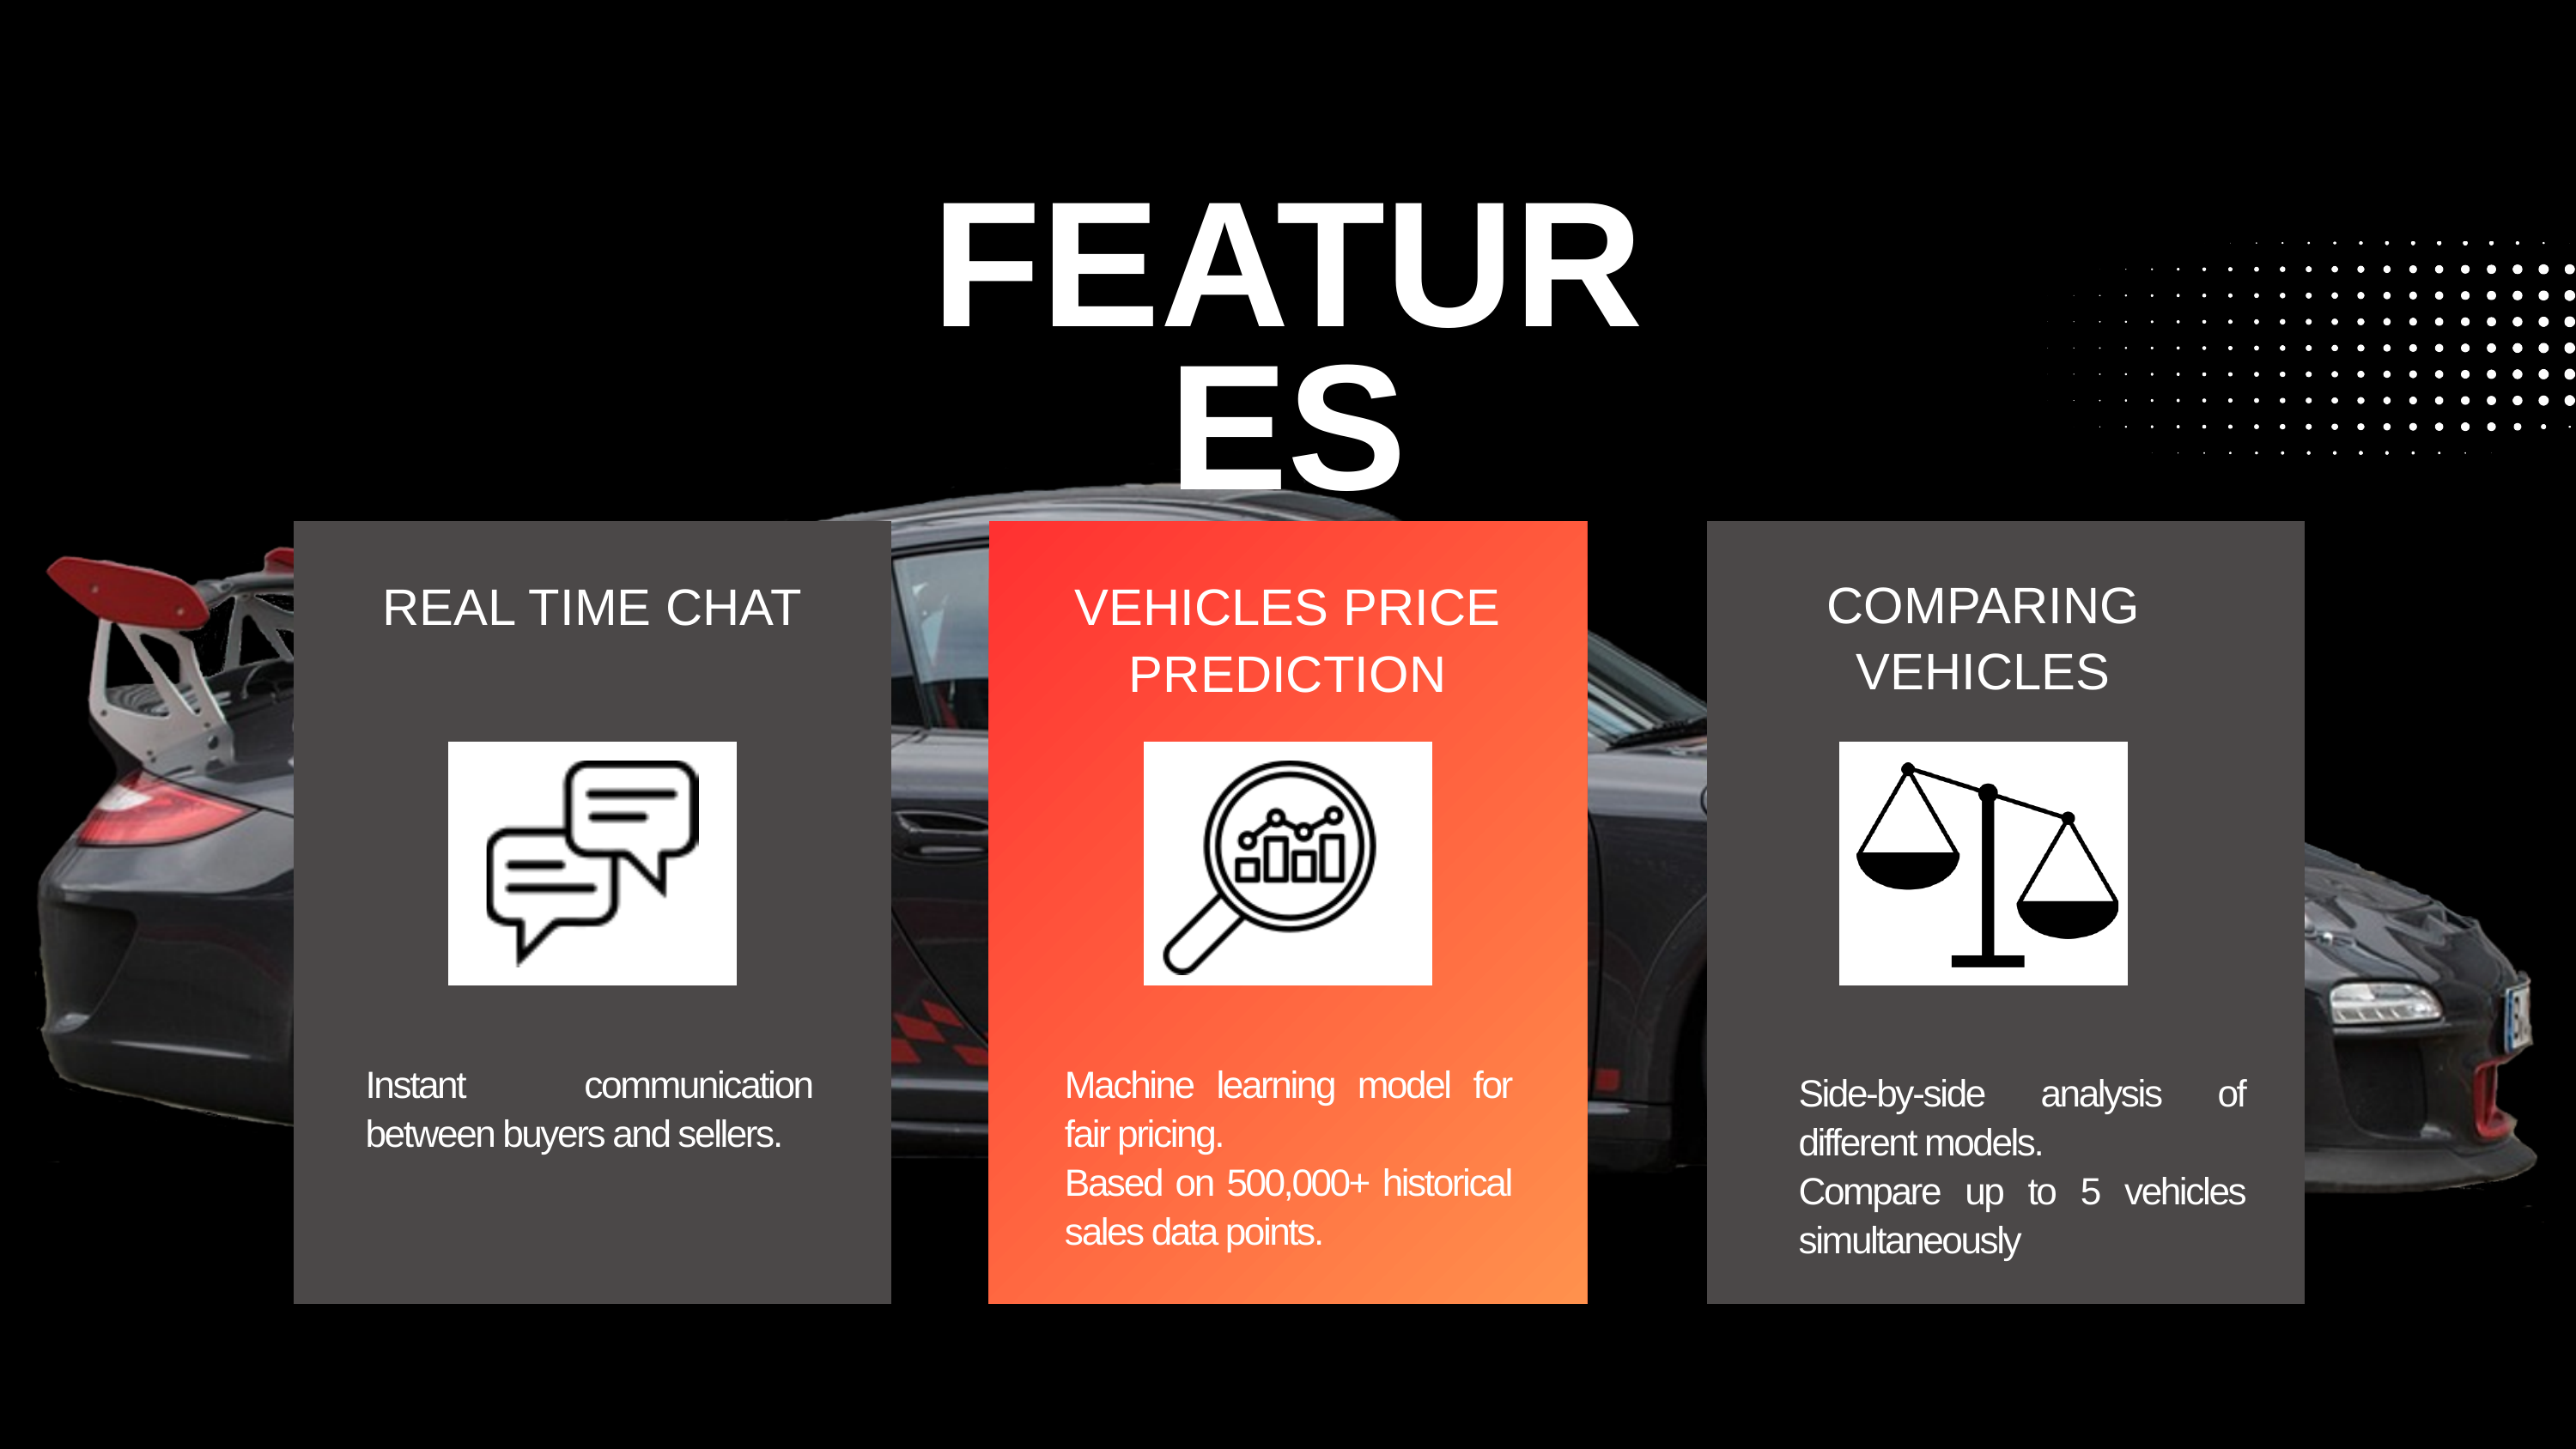

FEATURES

COMPARING
VEHICLES
REAL TIME CHAT
VEHICLES PRICE
PREDICTION

Instant communication between buyers and sellers.

Machine learning model for fair pricing.
Based on 500,000+ historical sales data points.

Side-by-side analysis of different models.
Compare up to 5 vehicles simultaneously